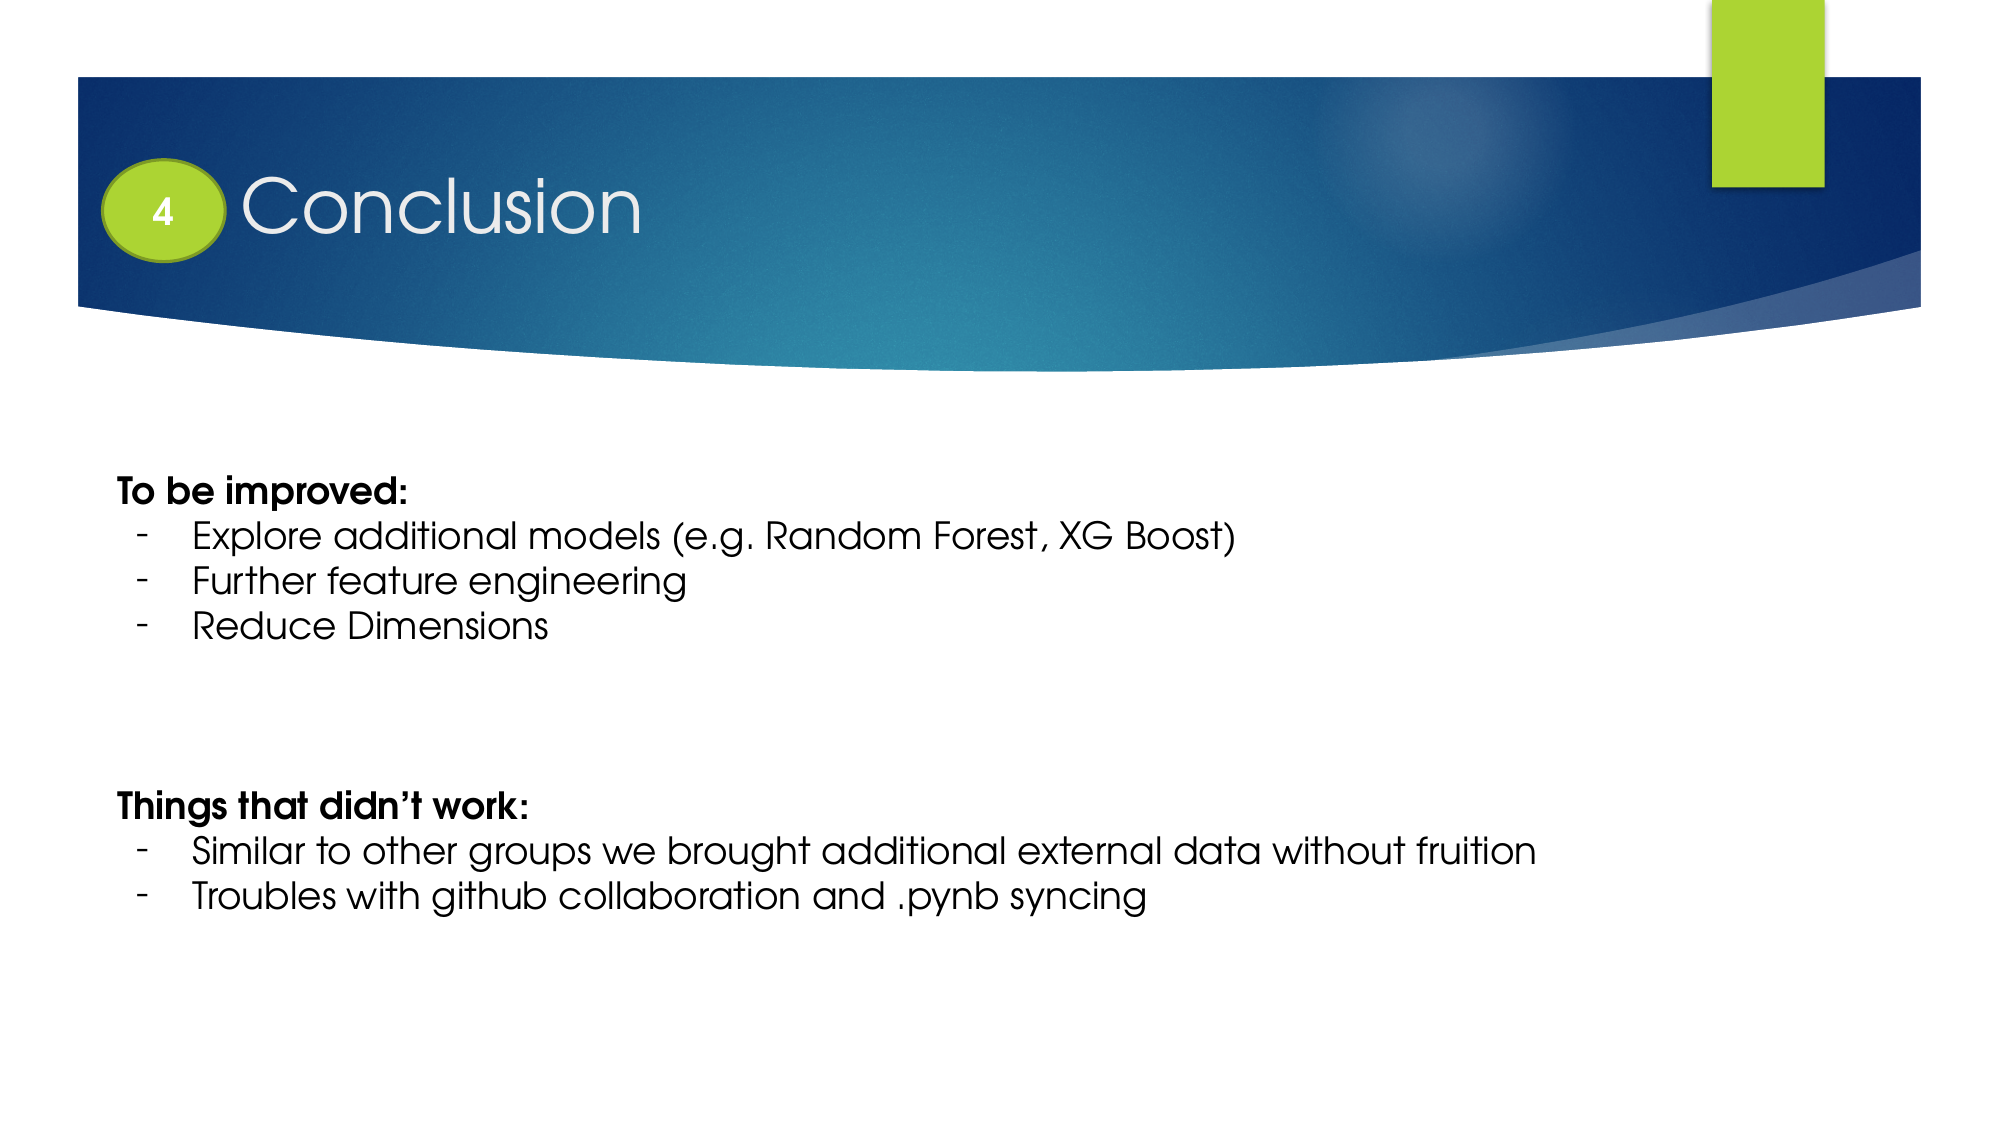

# Conclusion
4

To be improved:
Explore additional models (e.g. Random Forest, XG Boost)
Further feature engineering
Reduce Dimensions

Things that didn’t work:
Similar to other groups we brought additional external data without fruition
Troubles with github collaboration and .pynb syncing